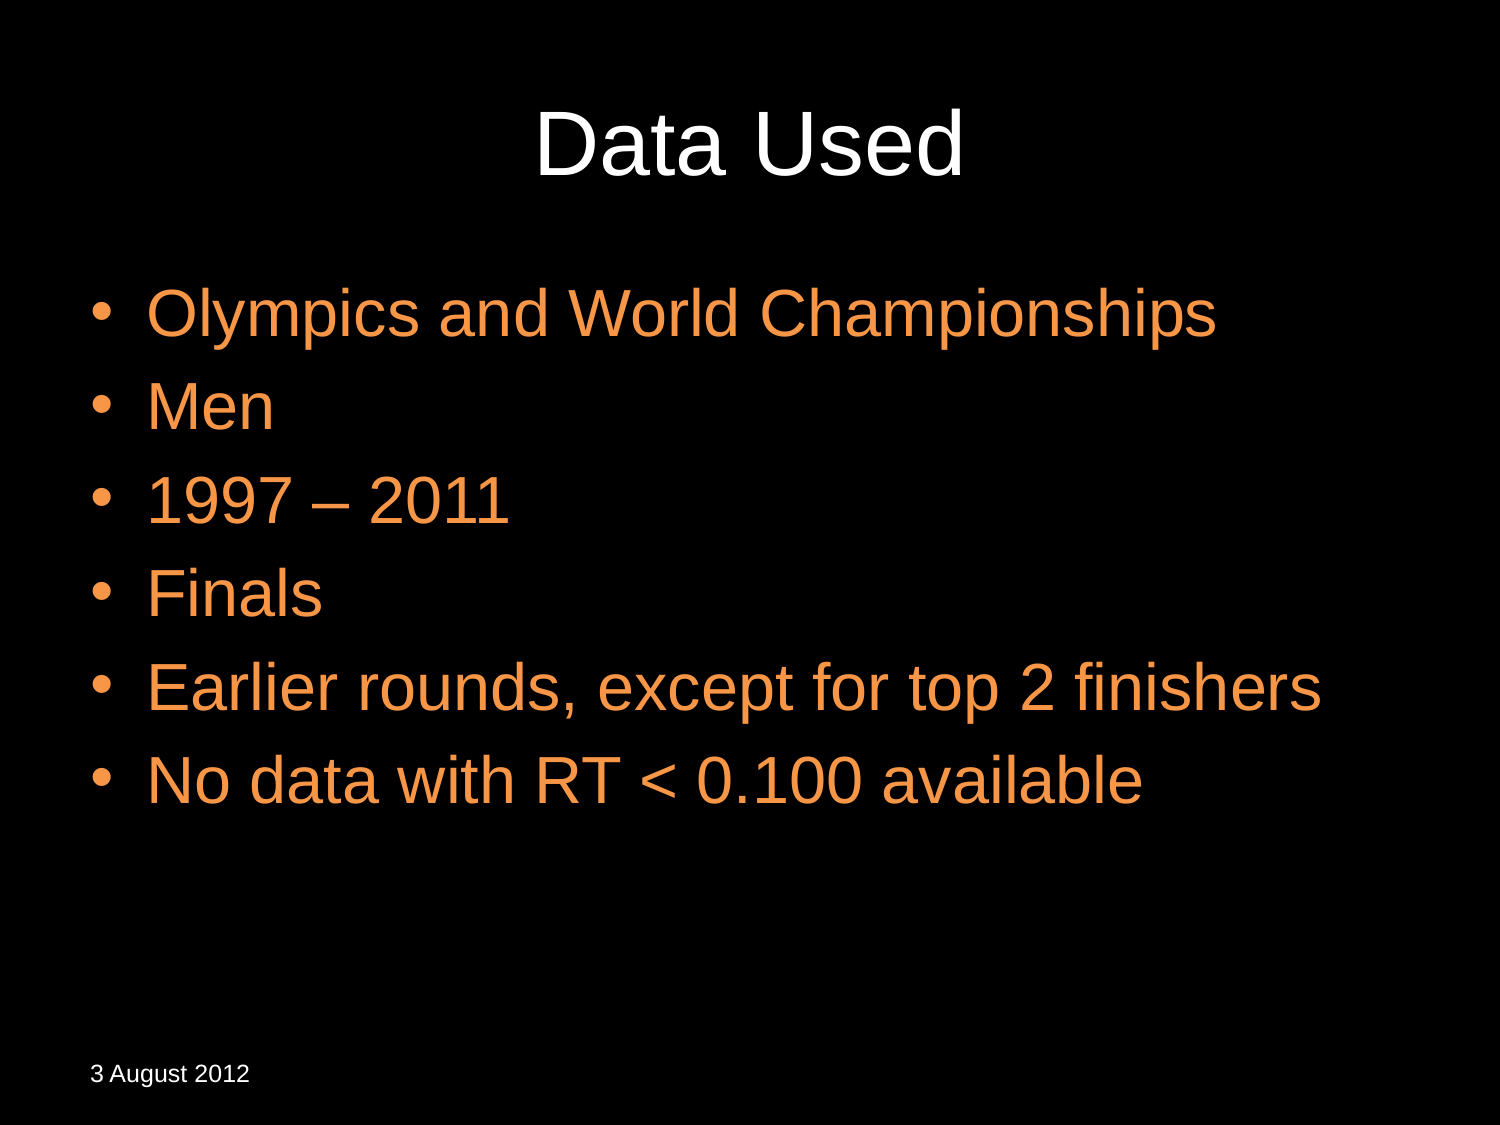

# Data Used
Olympics and World Championships
Men
1997 – 2011
Finals
Earlier rounds, except for top 2 finishers
No data with RT < 0.100 available
3 August 2012